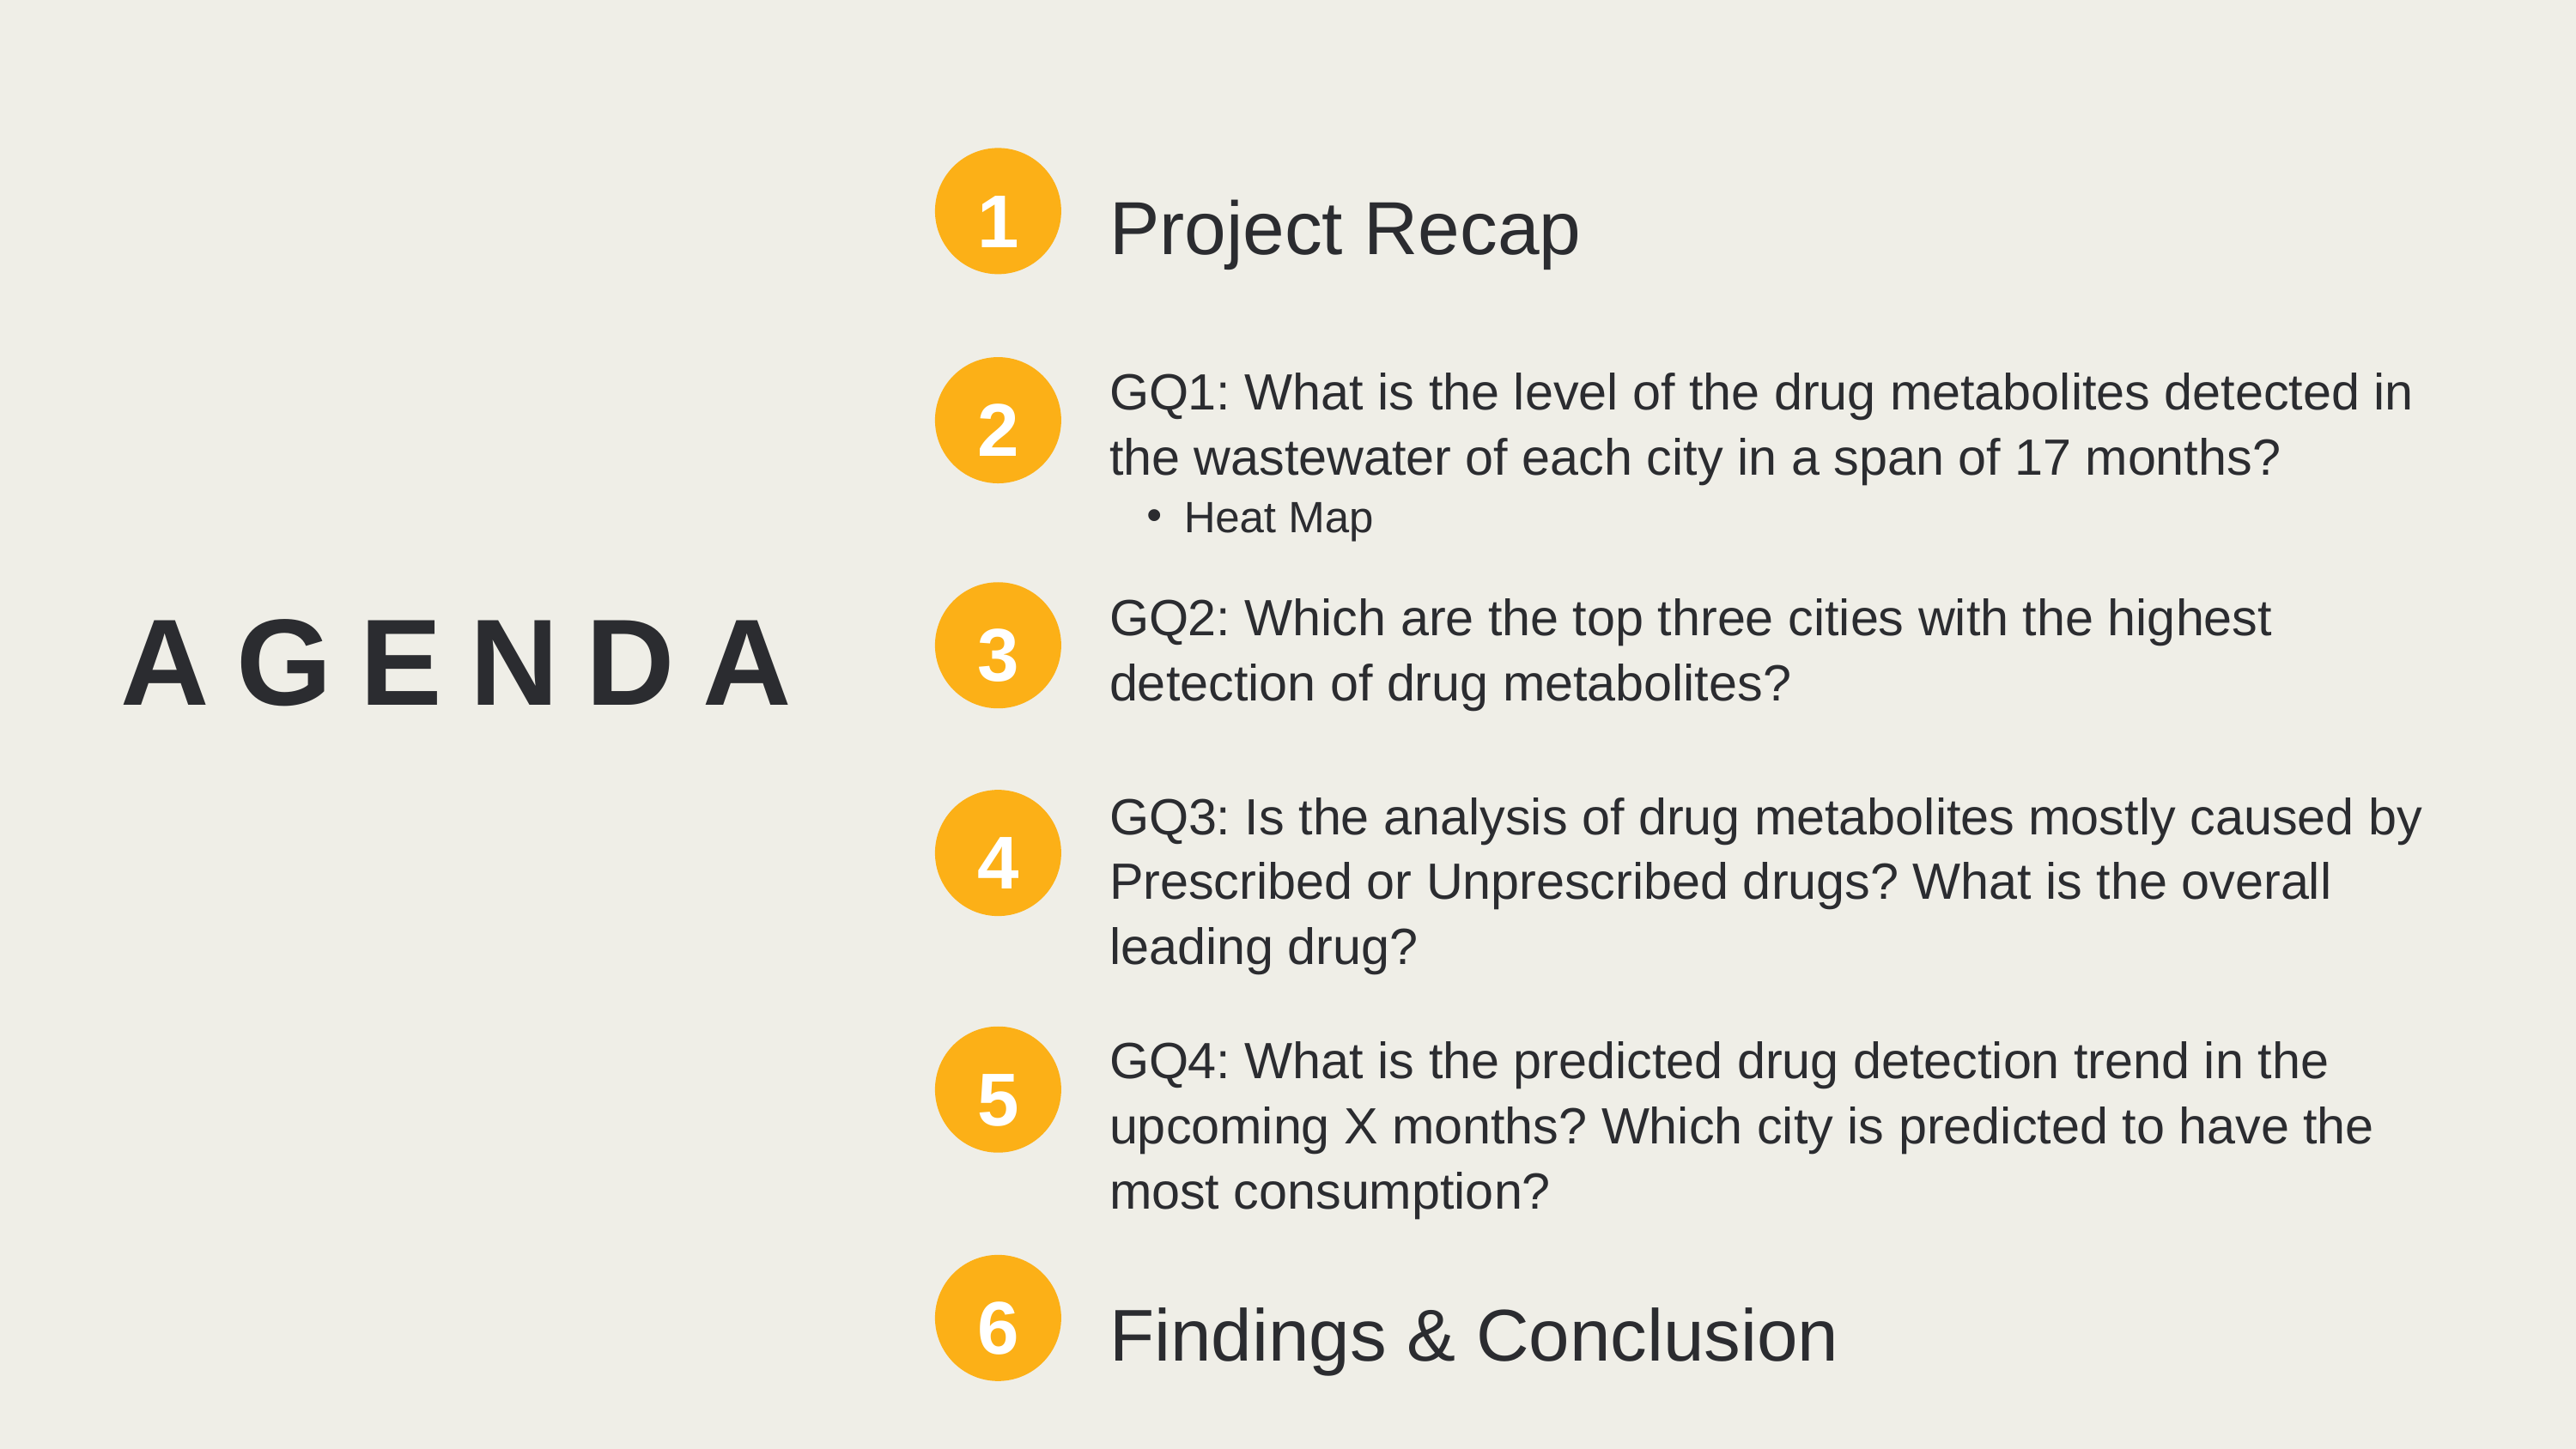

Project Recap
1

2
GQ1: What is the level of the drug metabolites detected in the wastewater of each city in a span of 17 months?
Heat Map

3
GQ2: Which are the top three cities with the highest detection of drug metabolites?

AGENDA
GQ3: Is the analysis of drug metabolites mostly caused by Prescribed or Unprescribed drugs? What is the overall leading drug?
4

5
GQ4: What is the predicted drug detection trend in the upcoming X months? Which city is predicted to have the most consumption?

Findings & Conclusion
6